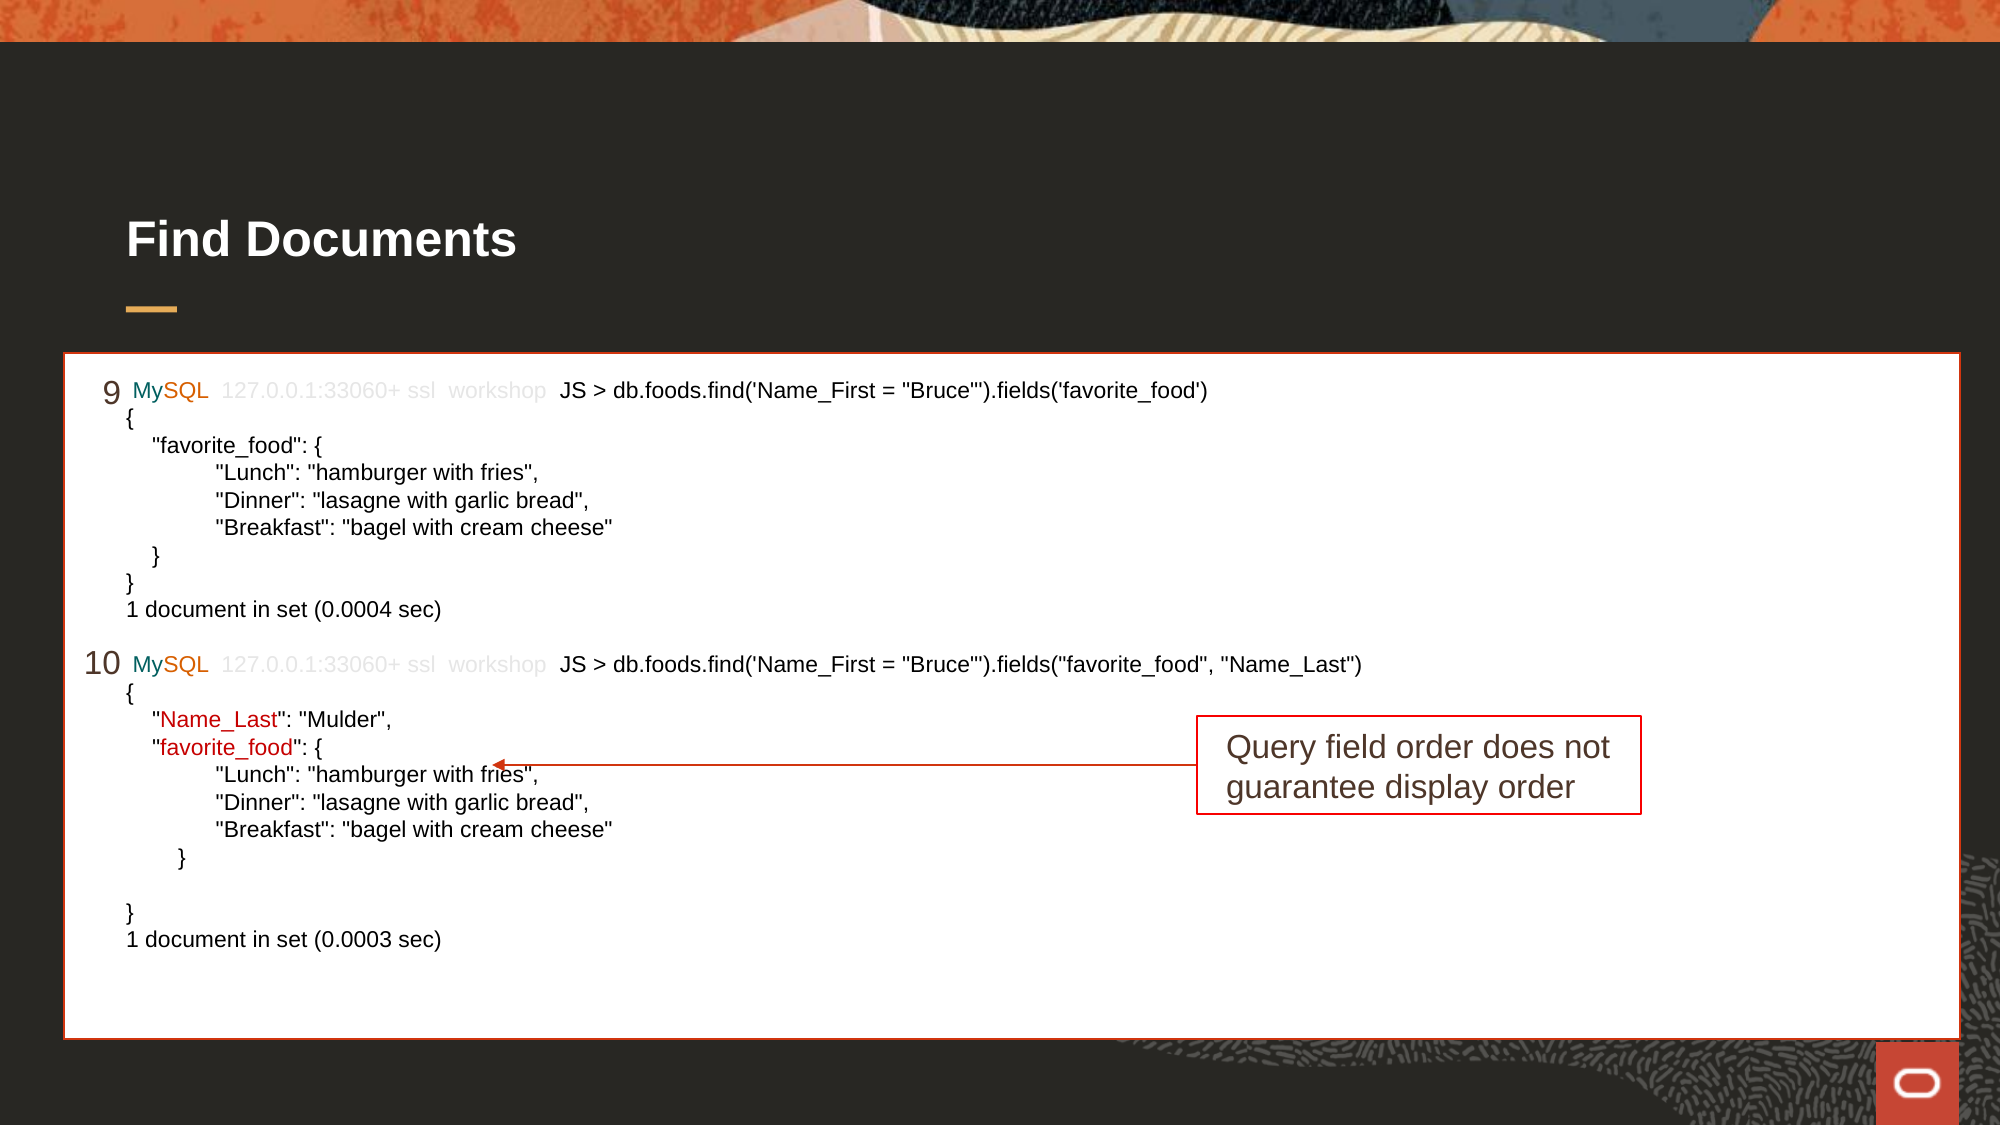

# Find Documents

9

10
 MySQL  127.0.0.1:33060+ ssl  workshop  JS > db.foods.find('Name_First = "Bruce"').fields('favorite_food')
{
    "favorite_food": {
        "Lunch": "hamburger with fries",
        "Dinner": "lasagne with garlic bread",
        "Breakfast": "bagel with cream cheese"
    }
}
1 document in set (0.0004 sec)

 MySQL  127.0.0.1:33060+ ssl  workshop  JS > db.foods.find('Name_First = "Bruce"').fields("favorite_food", "Name_Last")
{
    "Name_Last": "Mulder",
    "favorite_food": {
        "Lunch": "hamburger with fries",
        "Dinner": "lasagne with garlic bread",
        "Breakfast": "bagel with cream cheese"
        }

}
1 document in set (0.0003 sec)

Query field order does not
guarantee display order

62